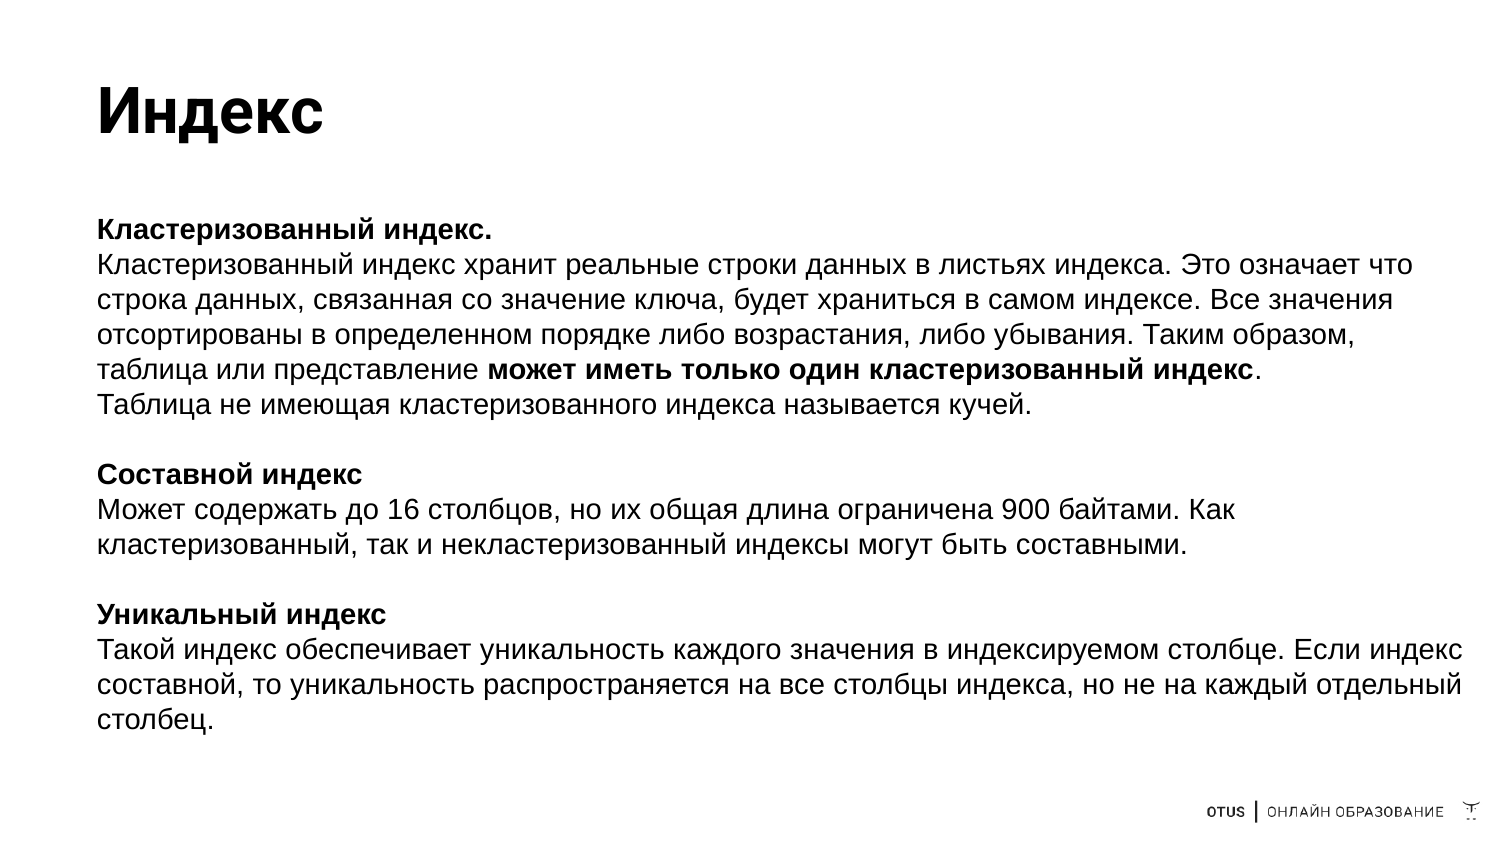

# Индекс
Кластеризованный индекс.
Кластеризованный индекс хранит реальные строки данных в листьях индекса. Это означает что строка данных, связанная со значение ключа, будет храниться в самом индексе. Все значения отсортированы в определенном порядке либо возрастания, либо убывания. Таким образом, таблица или представление может иметь только один кластеризованный индекс.
Таблица не имеющая кластеризованного индекса называется кучей.

Составной индекс
Может содержать до 16 столбцов, но их общая длина ограничена 900 байтами. Как кластеризованный, так и некластеризованный индексы могут быть составными.

Уникальный индекс
Такой индекс обеспечивает уникальность каждого значения в индексируемом столбце. Если индекс составной, то уникальность распространяется на все столбцы индекса, но не на каждый отдельный столбец.